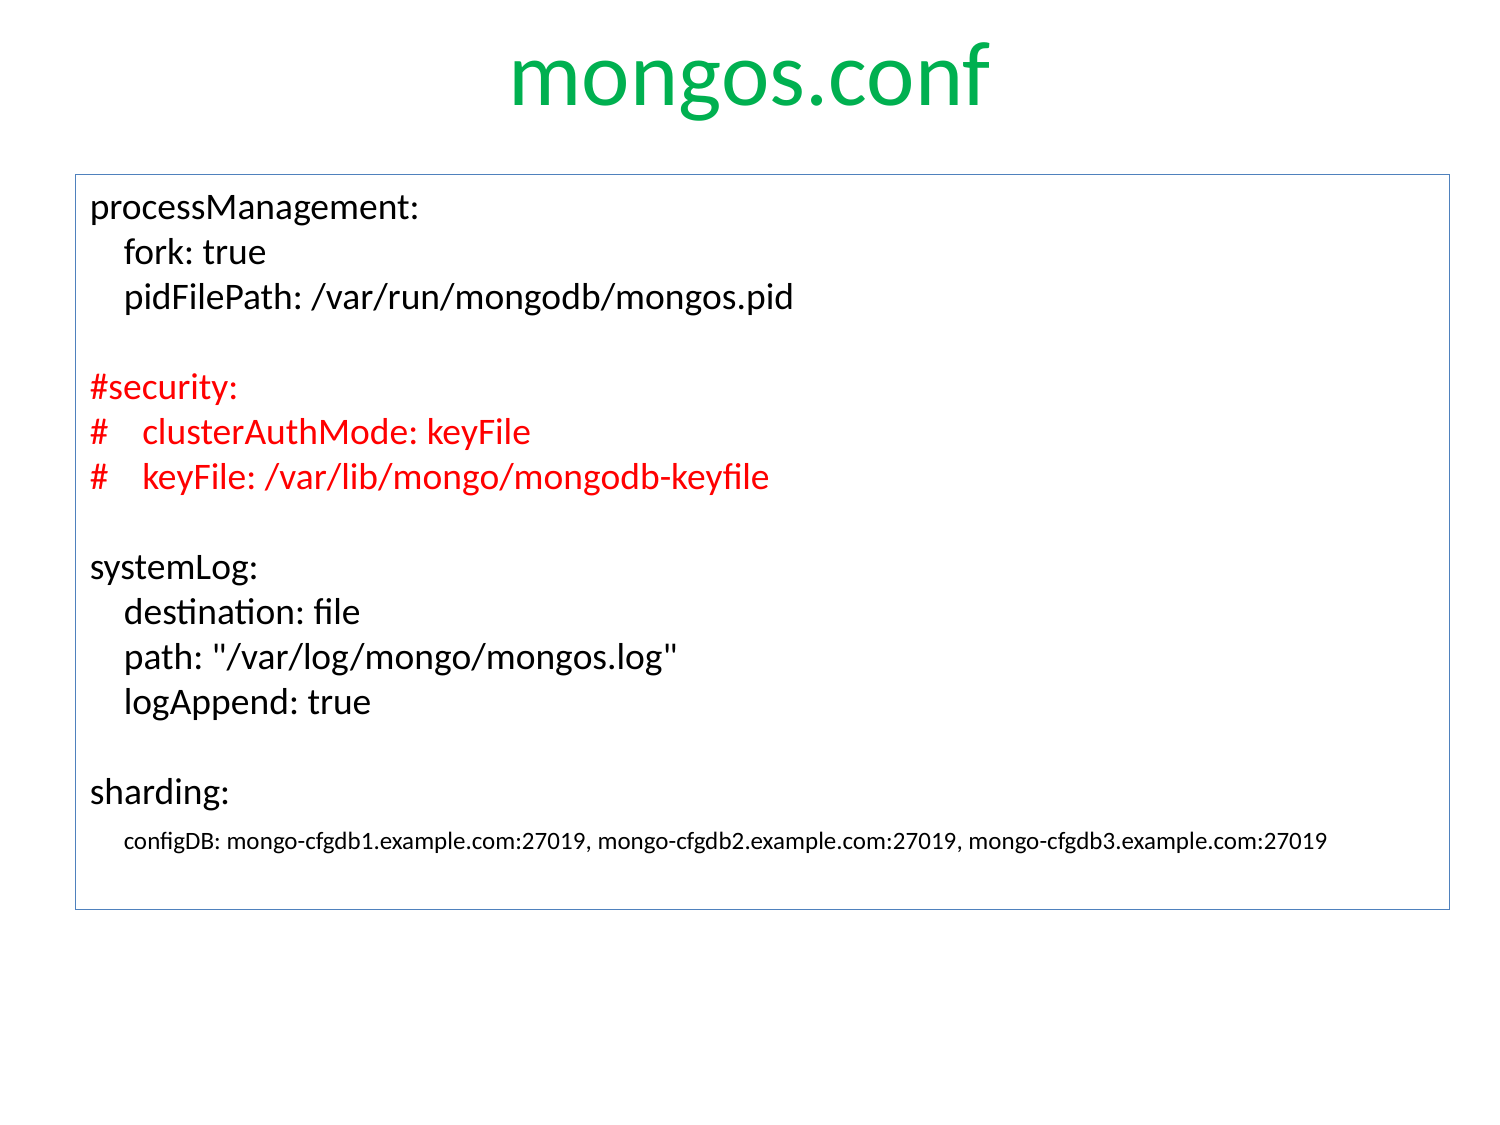

# mongos.conf
processManagement:
    fork: true
    pidFilePath: /var/run/mongodb/mongos.pid

#security:
#    clusterAuthMode: keyFile
#    keyFile: /var/lib/mongo/mongodb-keyfile

systemLog:
    destination: file
    path: "/var/log/mongo/mongos.log"
    logAppend: true

sharding:
    configDB: mongo-cfgdb1.example.com:27019, mongo-cfgdb2.example.com:27019, mongo-cfgdb3.example.com:27019